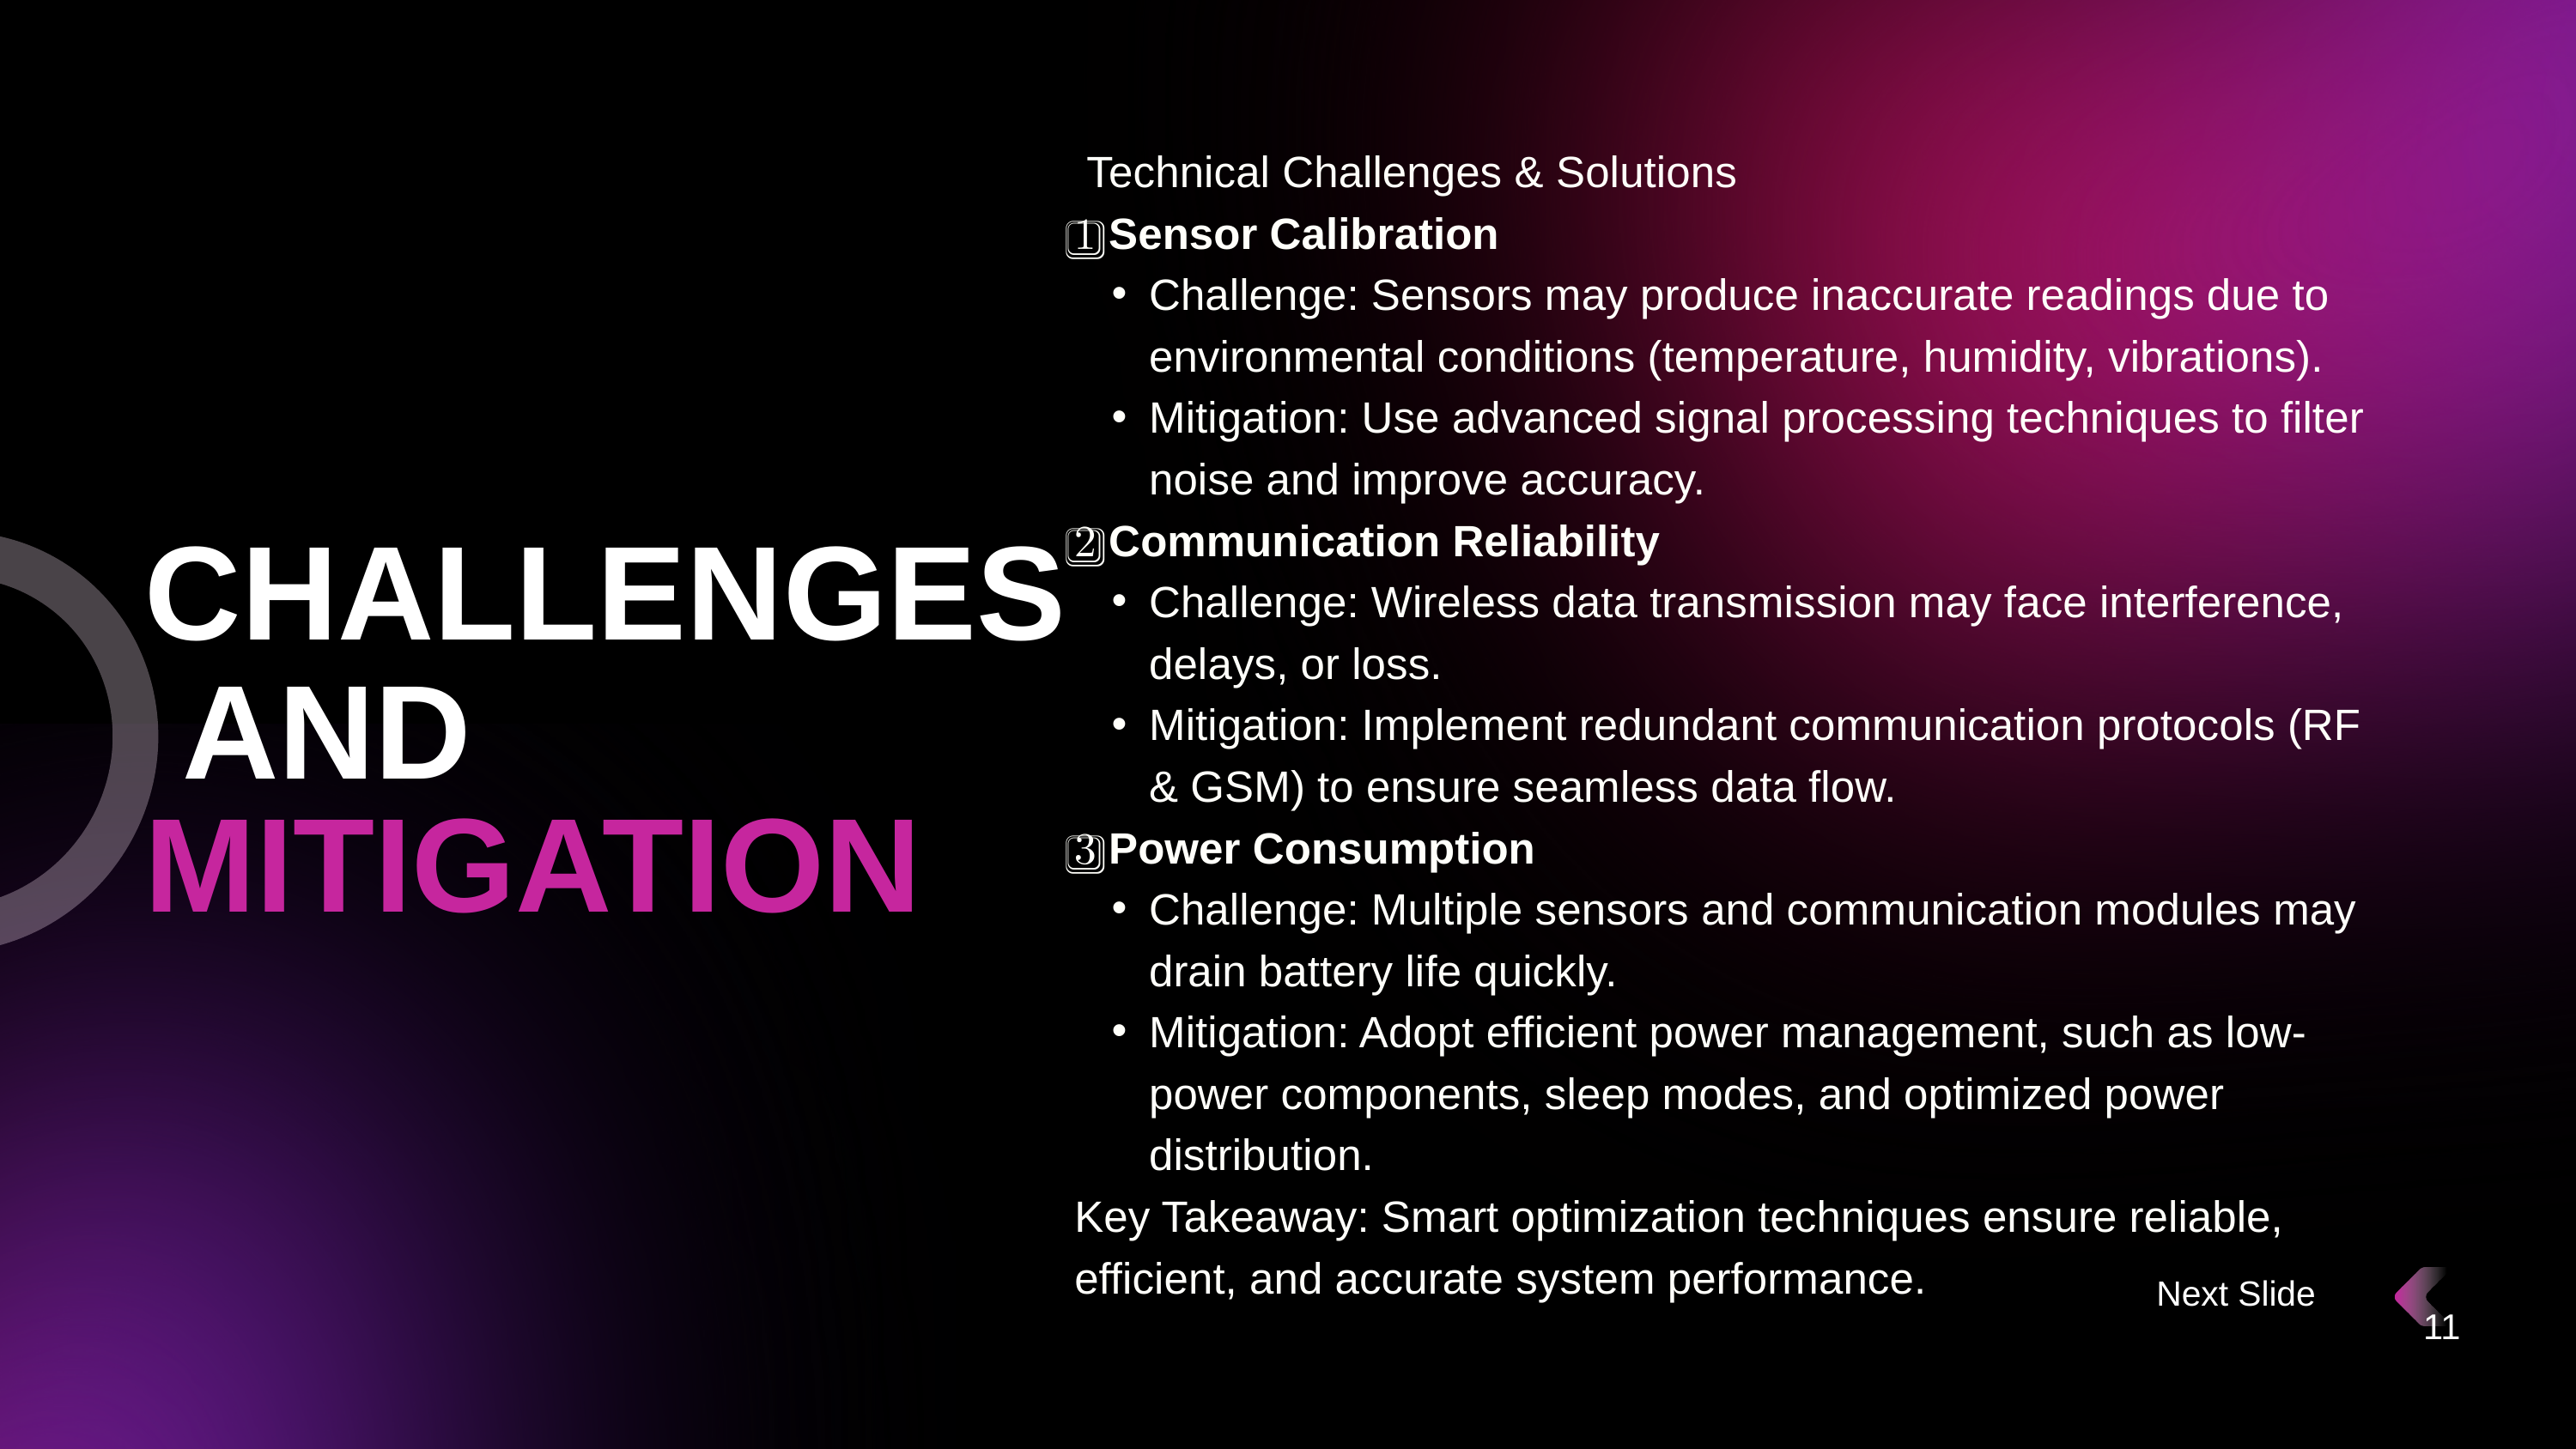

Technical Challenges & Solutions
1️⃣ Sensor Calibration
Challenge: Sensors may produce inaccurate readings due to environmental conditions (temperature, humidity, vibrations).
Mitigation: Use advanced signal processing techniques to filter noise and improve accuracy.
2️⃣ Communication Reliability
Challenge: Wireless data transmission may face interference, delays, or loss.
Mitigation: Implement redundant communication protocols (RF & GSM) to ensure seamless data flow.
3️⃣ Power Consumption
Challenge: Multiple sensors and communication modules may drain battery life quickly.
Mitigation: Adopt efficient power management, such as low-power components, sleep modes, and optimized power distribution.
Key Takeaway: Smart optimization techniques ensure reliable, efficient, and accurate system performance.

CHALLENGES
 AND

MITIGATION

Next Slide
11